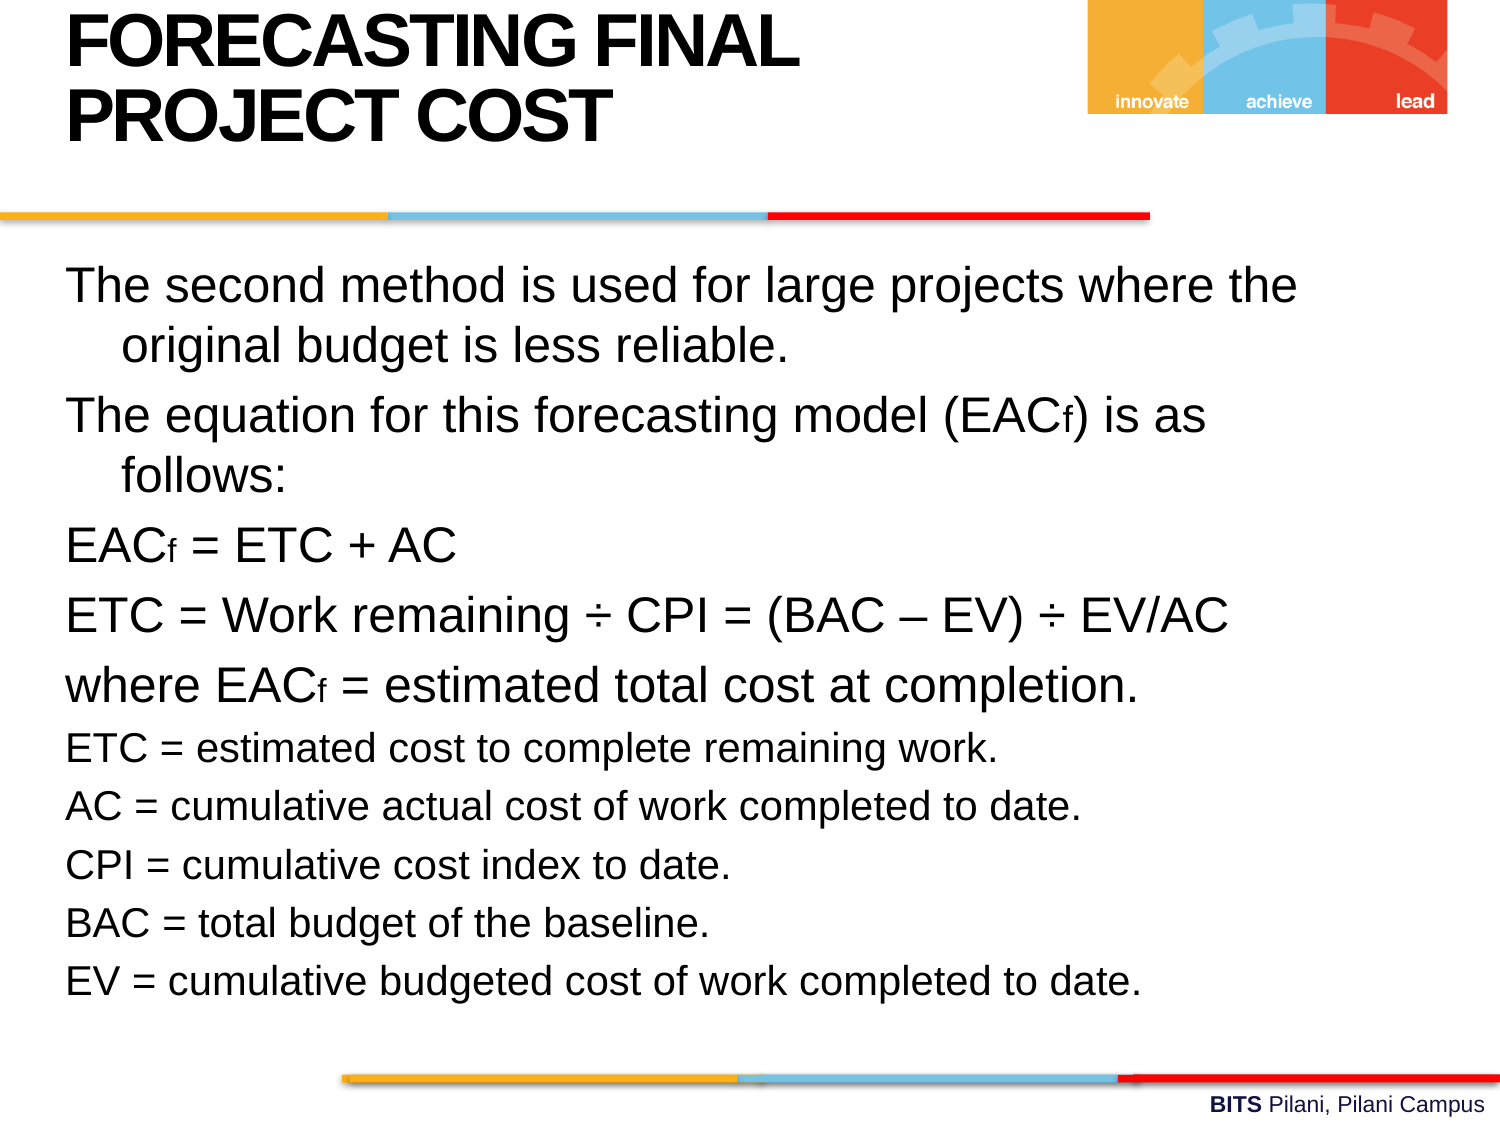

FORECASTING FINAL PROJECT COST

The second method is used for large projects where the original budget is less reliable.
The equation for this forecasting model (EACf) is as follows:
EACf = ETC + AC
ETC = Work remaining ÷ CPI = (BAC – EV) ÷ EV/AC
where EACf = estimated total cost at completion.
ETC = estimated cost to complete remaining work.
AC = cumulative actual cost of work completed to date.
CPI = cumulative cost index to date.
BAC = total budget of the baseline.
EV = cumulative budgeted cost of work completed to date.